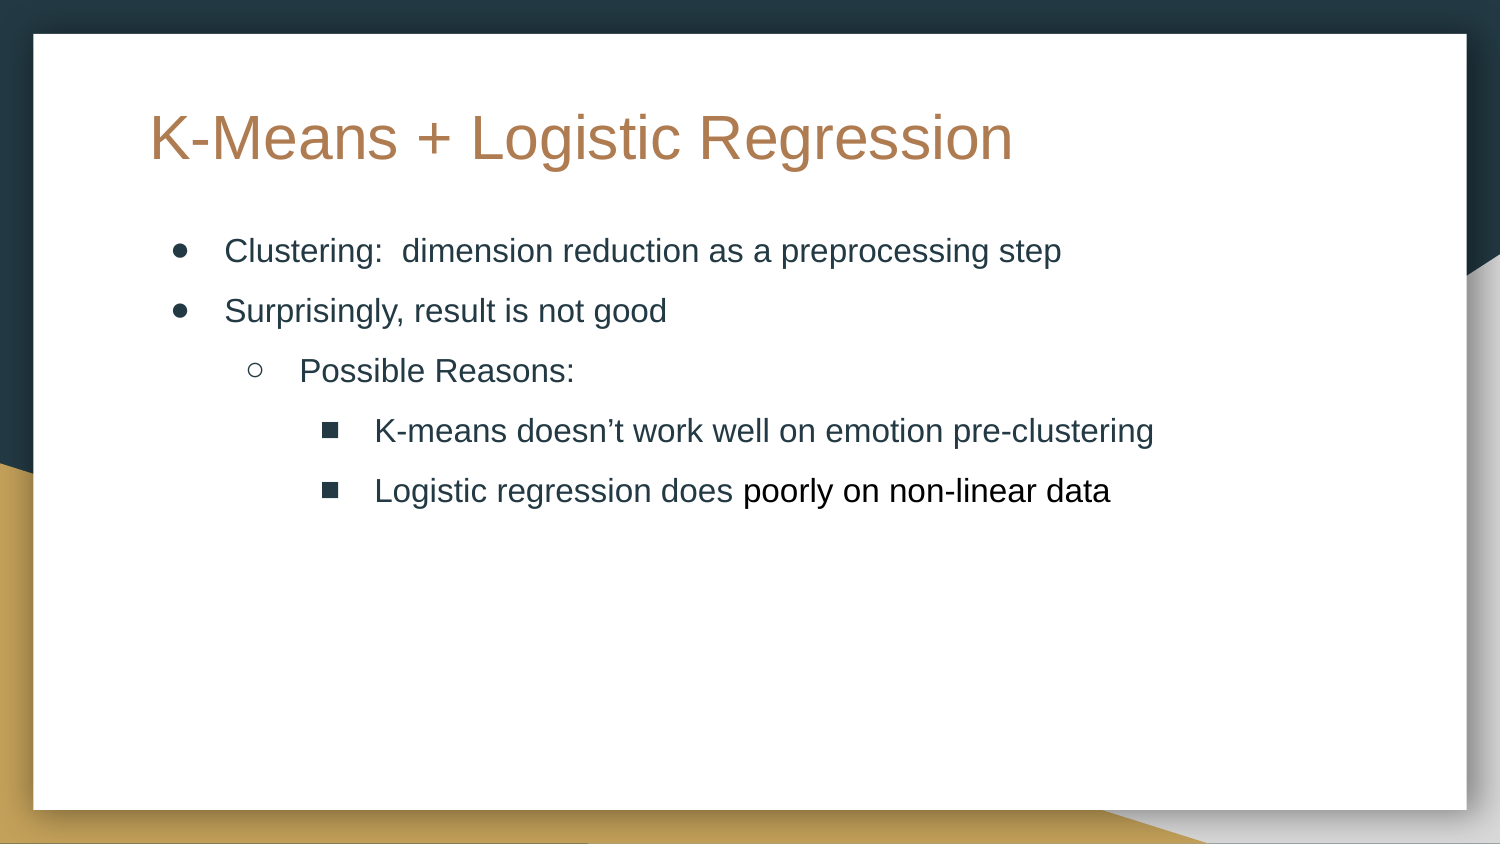

# K-Means + Logistic Regression
Clustering:  dimension reduction as a preprocessing step
Surprisingly, result is not good
Possible Reasons:
K-means doesn’t work well on emotion pre-clustering
Logistic regression does poorly on non-linear data